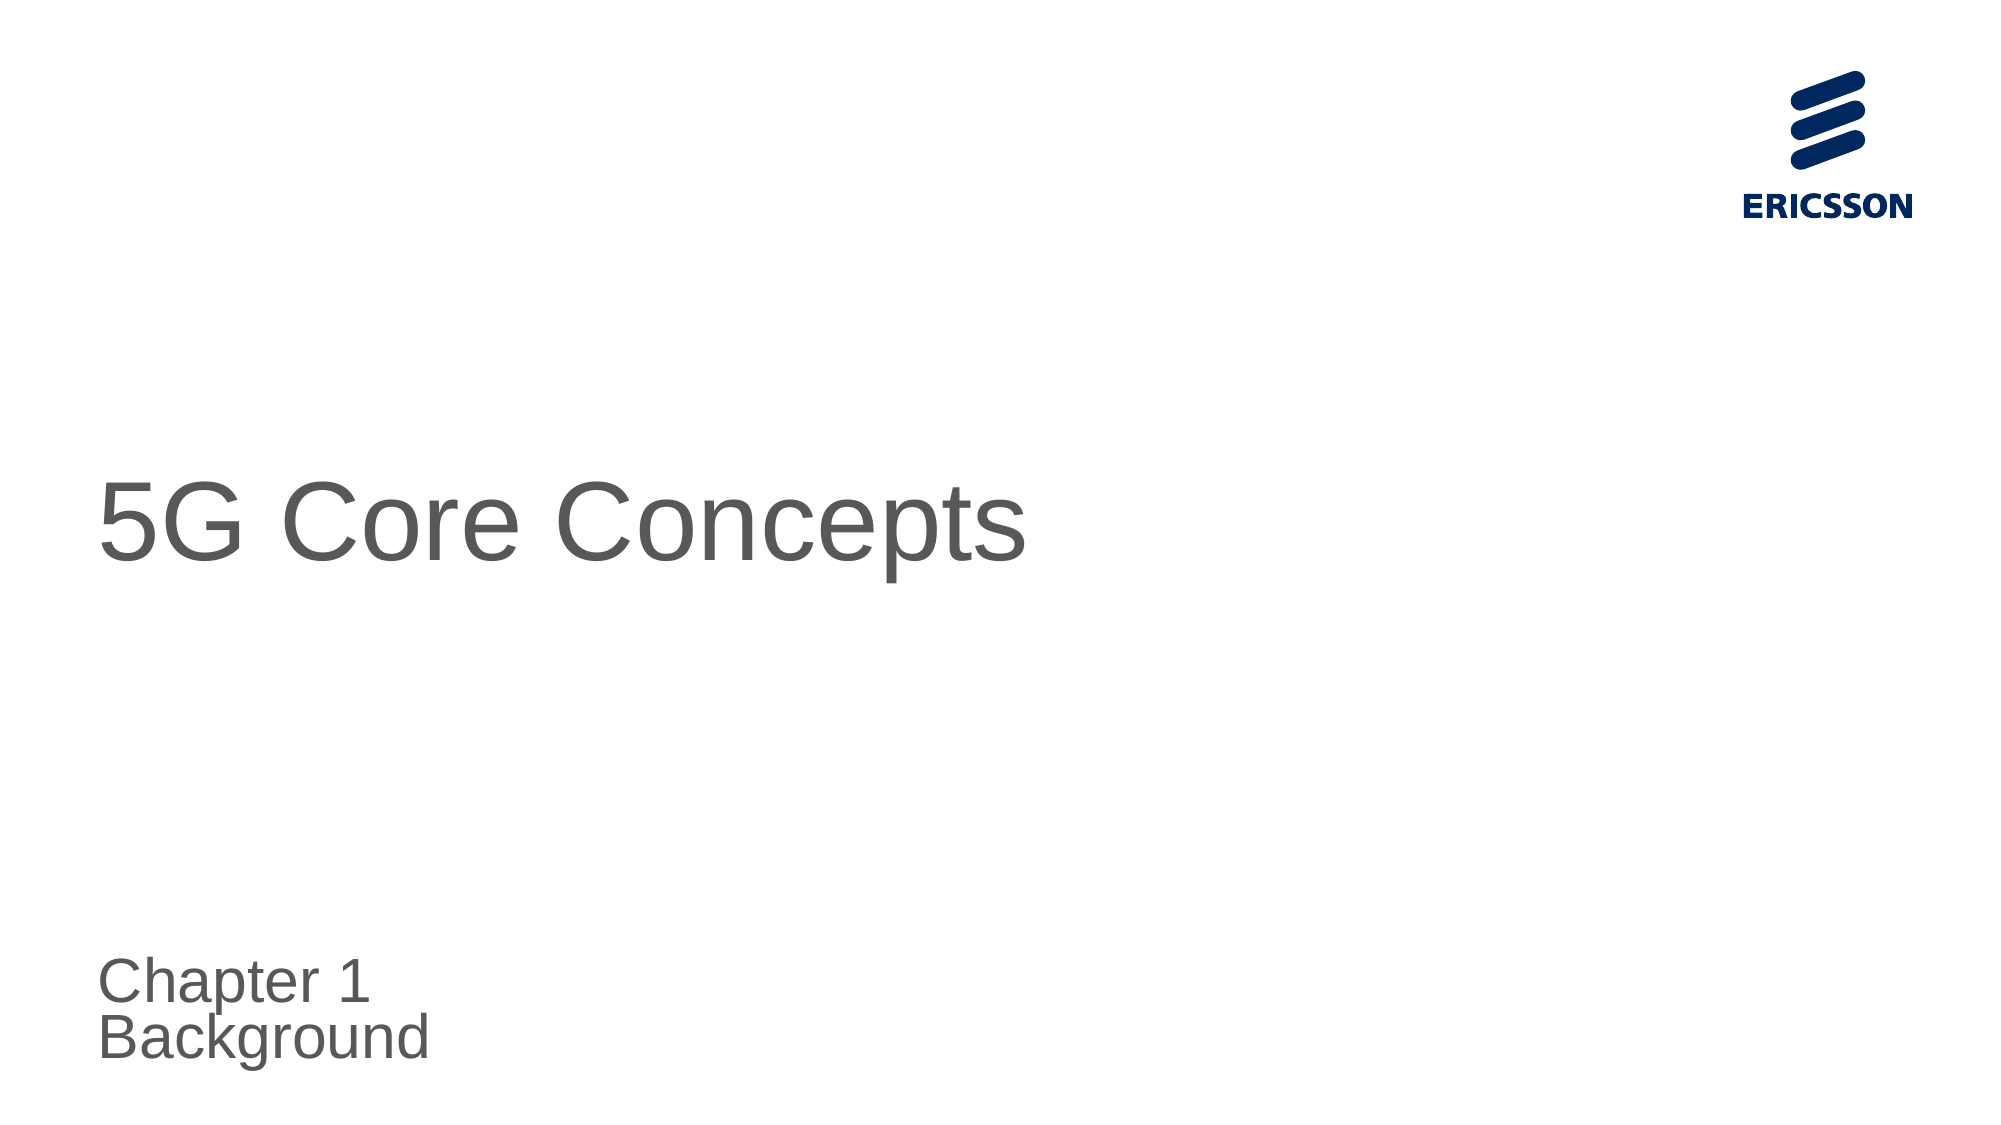

# 5G Core Concepts
Chapter 1
Background